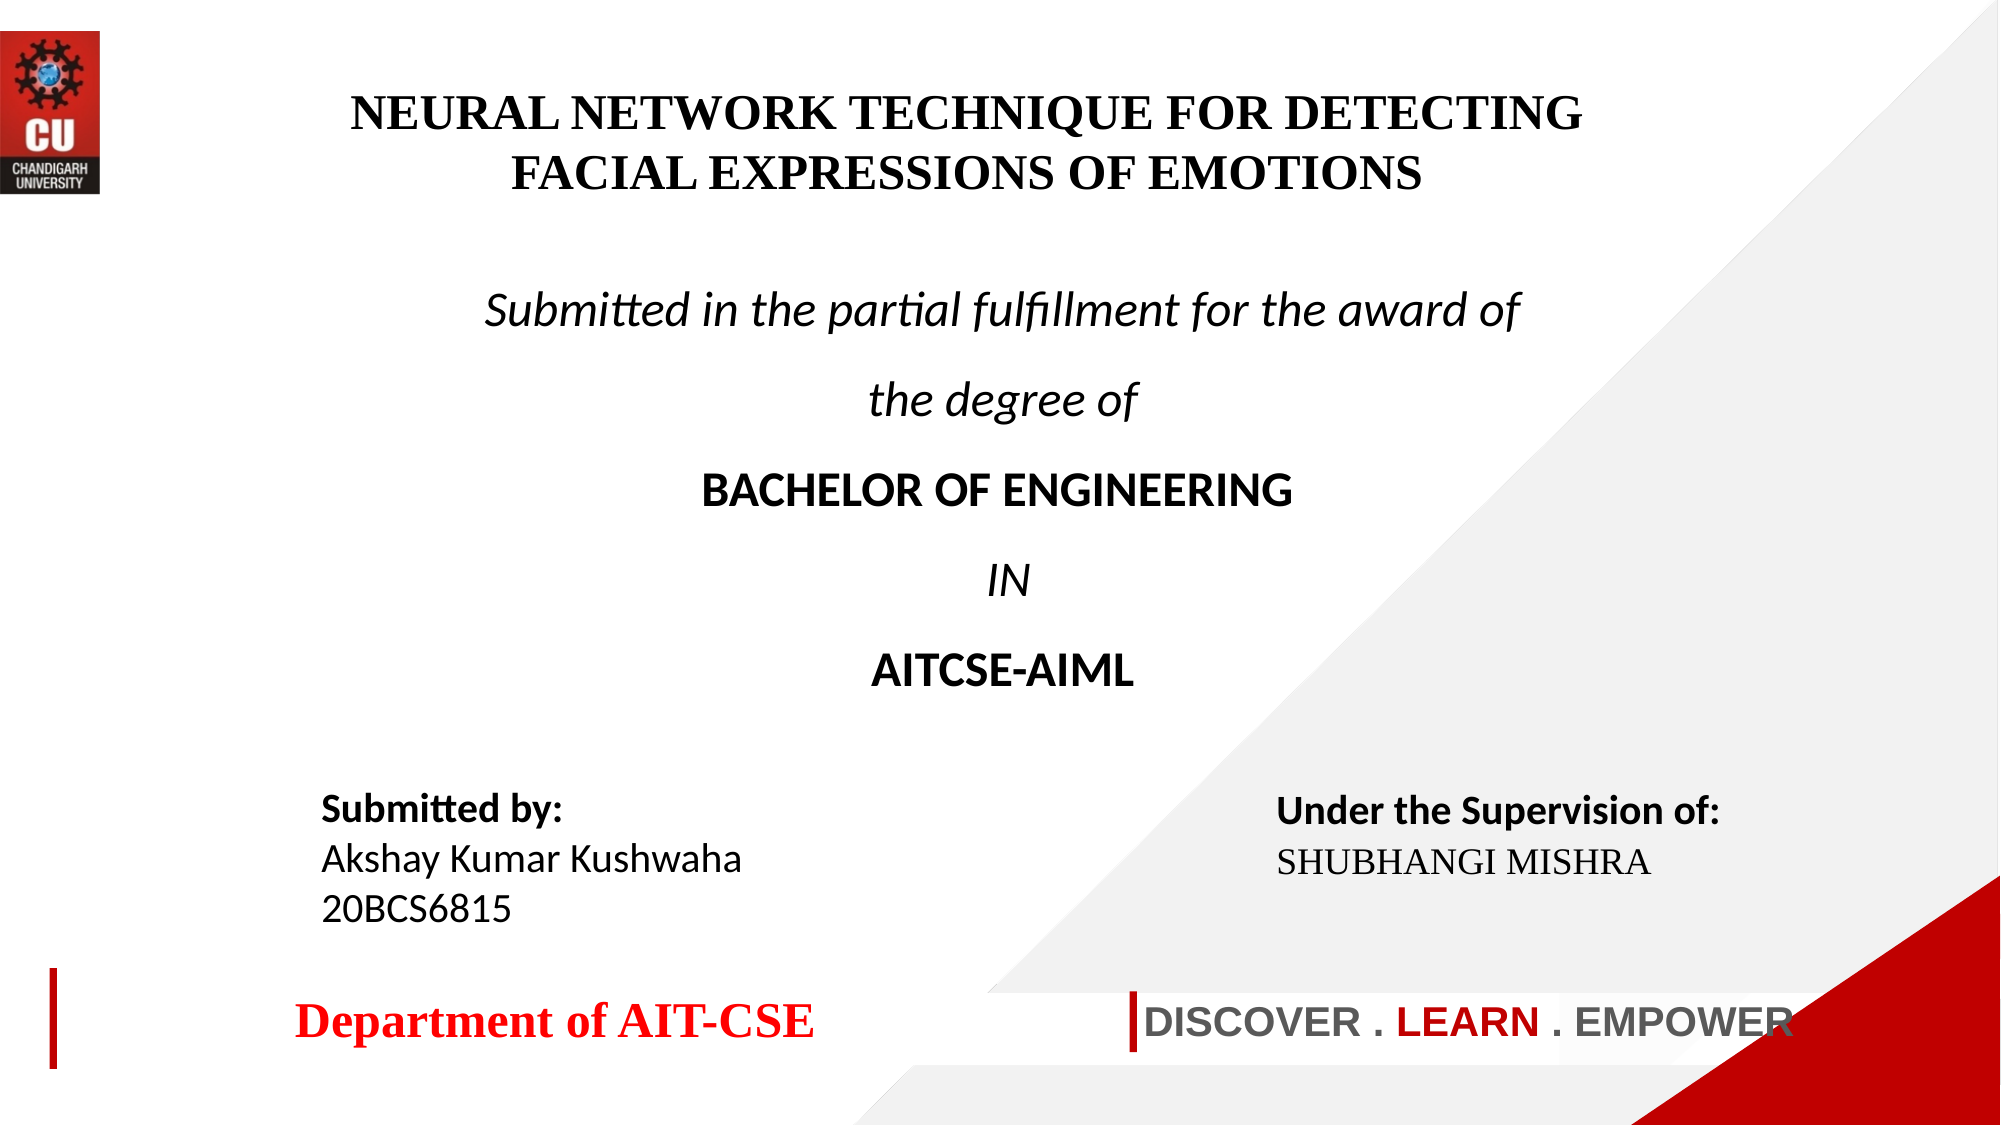

NEURAL NETWORK TECHNIQUE FOR DETECTING FACIAL EXPRESSIONS OF EMOTIONS

Submitted in the partial fulfillment for the award of the degree of
BACHELOR OF ENGINEERING
 IN
AITCSE-AIML
Submitted by:
Akshay Kumar Kushwaha
20BCS6815

Under the Supervision of:
SHUBHANGI MISHRA

Department of AIT-CSE
DISCOVER . LEARN . EMPOWER

1